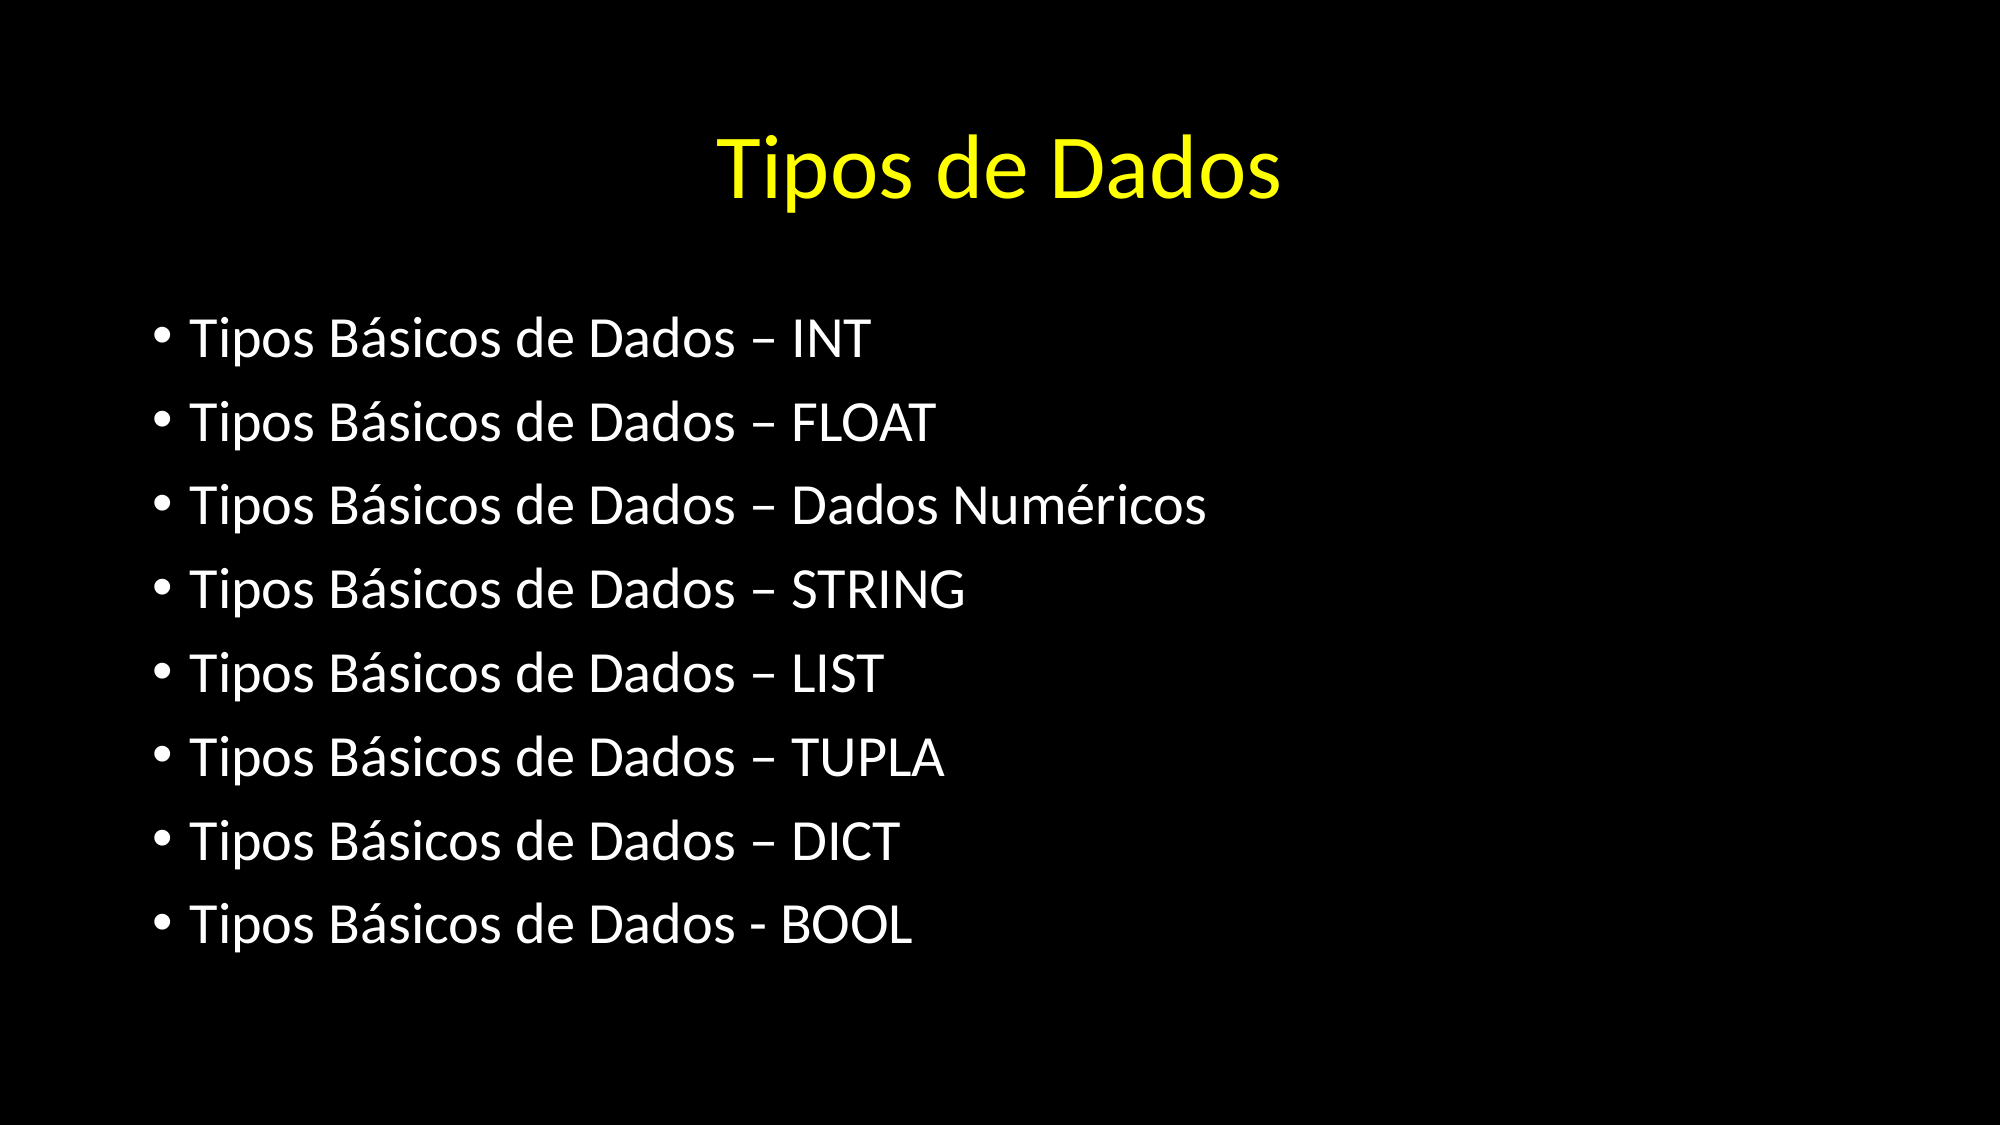

# Tipos de Dados
Tipos Básicos de Dados – INT
Tipos Básicos de Dados – FLOAT
Tipos Básicos de Dados – Dados Numéricos
Tipos Básicos de Dados – STRING
Tipos Básicos de Dados – LIST
Tipos Básicos de Dados – TUPLA
Tipos Básicos de Dados – DICT
Tipos Básicos de Dados - BOOL